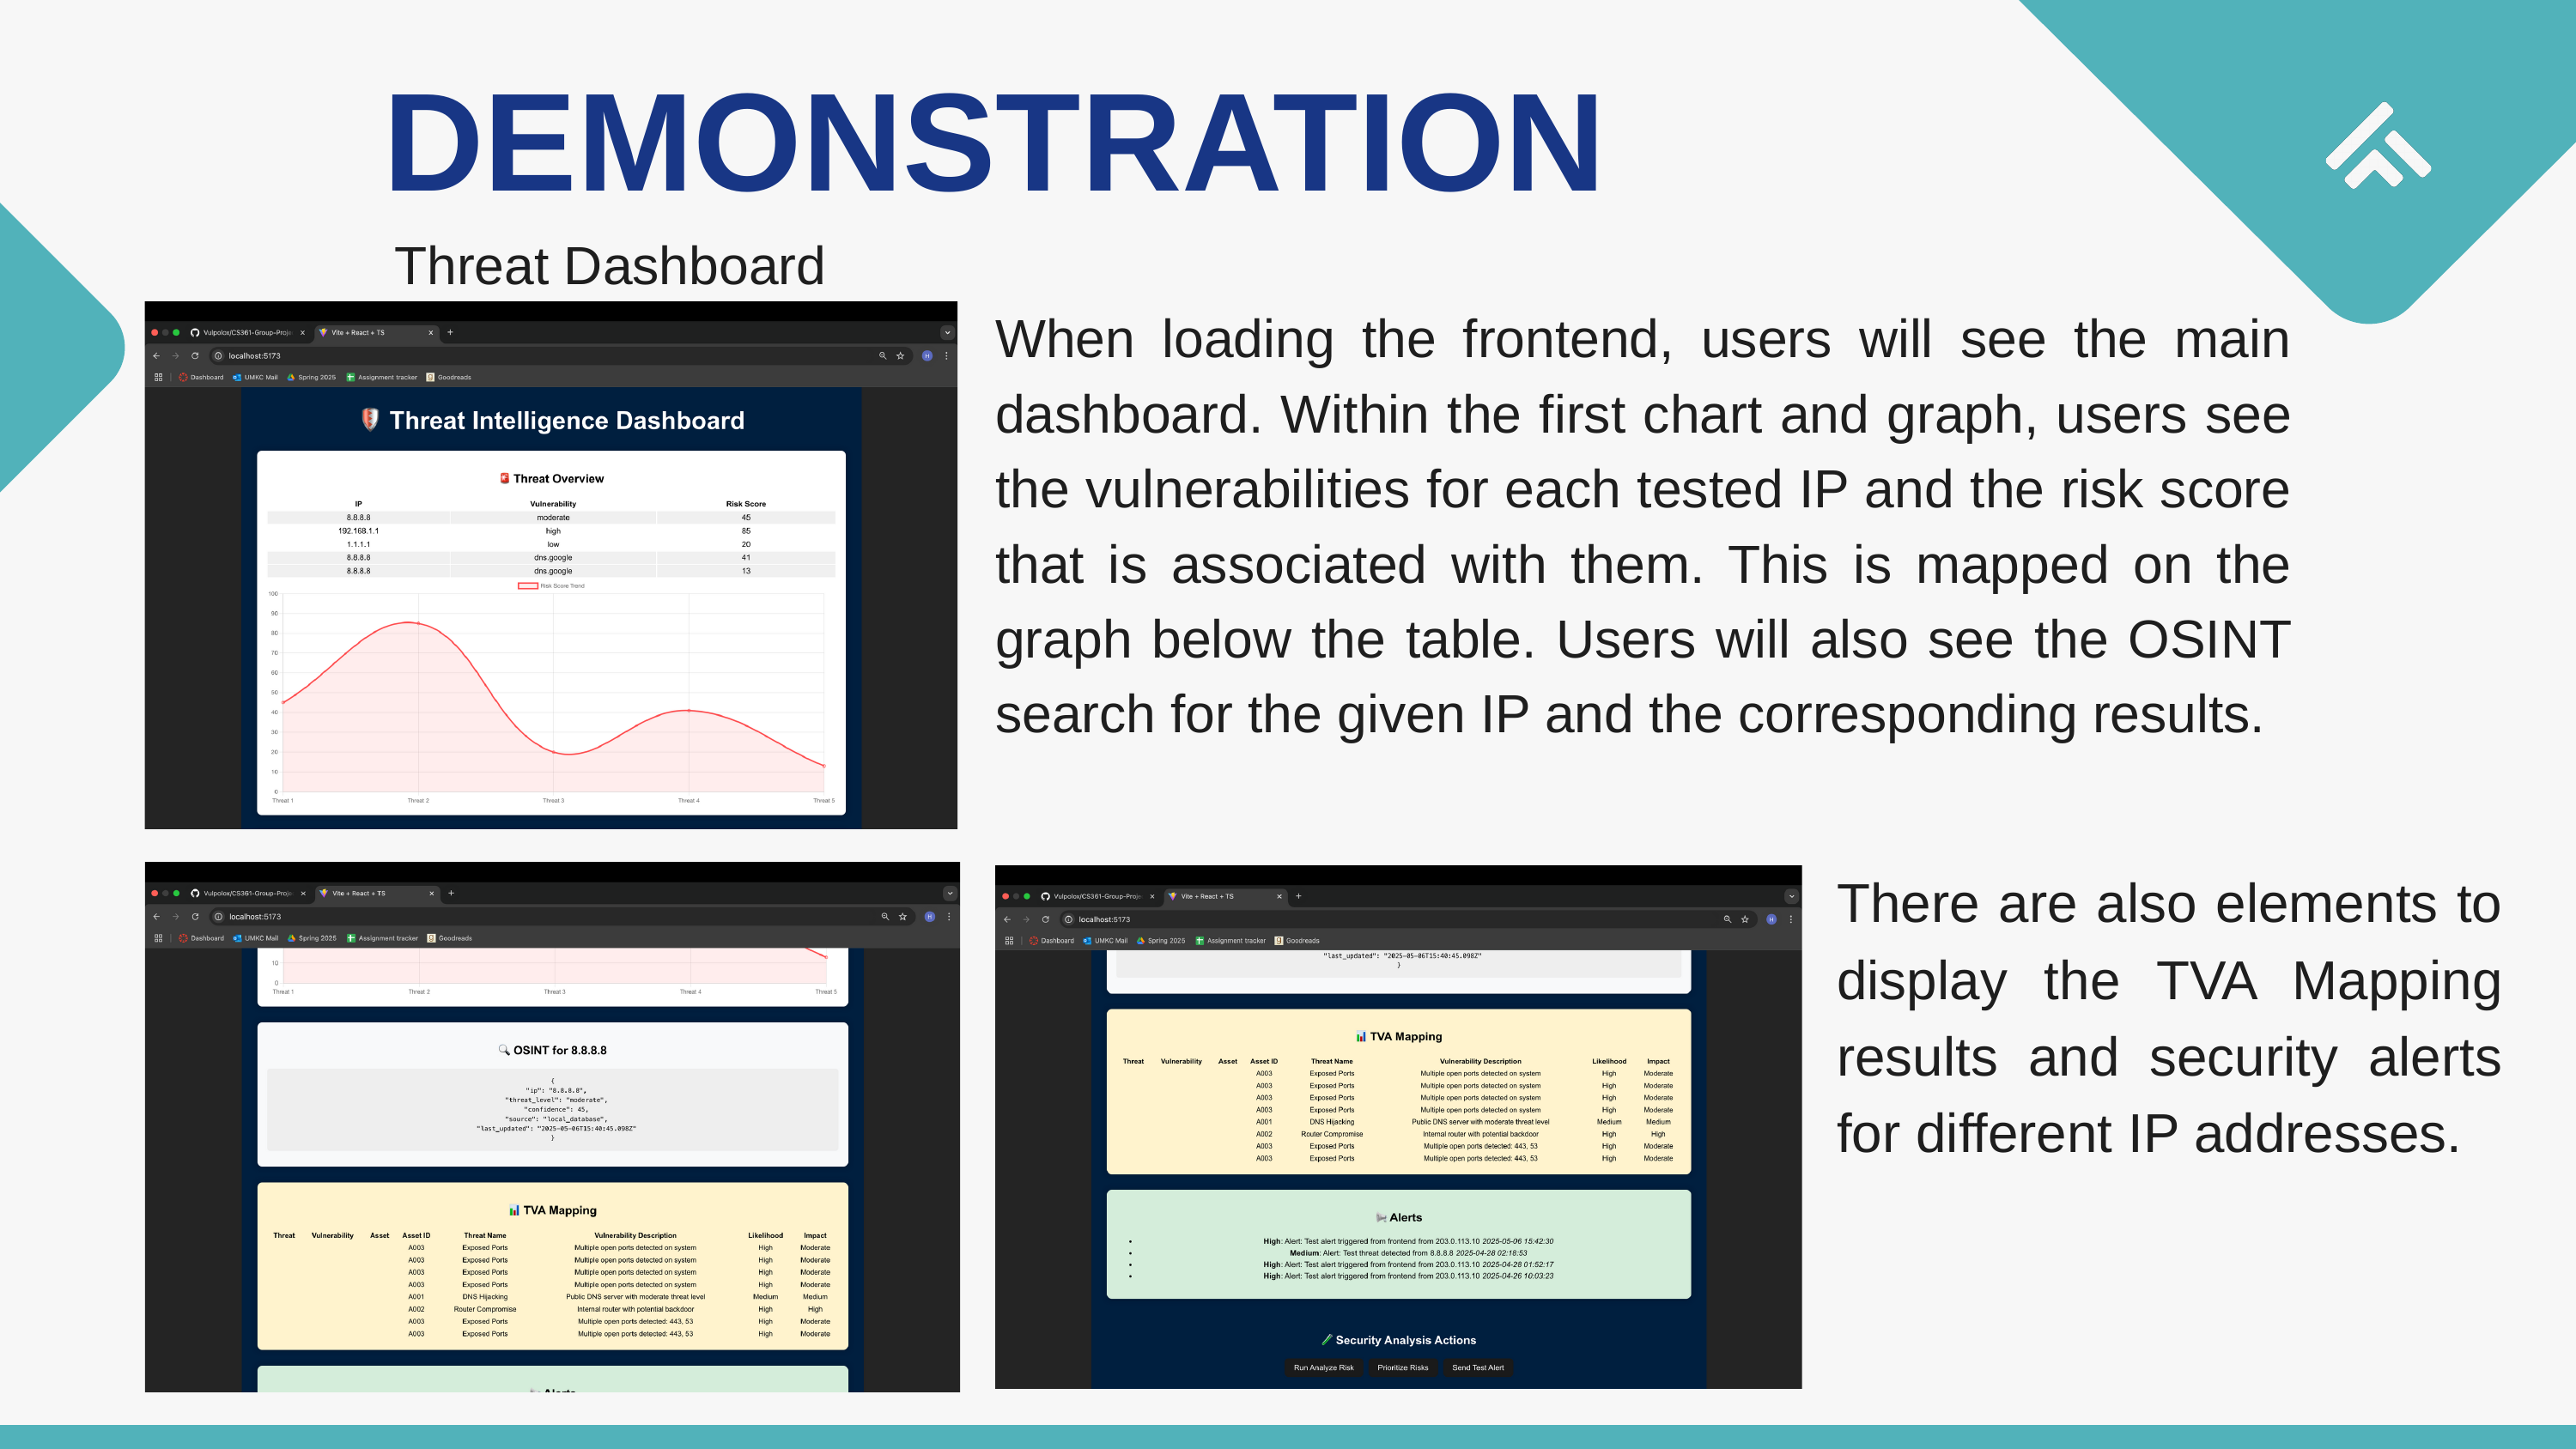

DEMONSTRATION

Threat Dashboard
When loading the frontend, users will see the main dashboard. Within the first chart and graph, users see the vulnerabilities for each tested IP and the risk score that is associated with them. This is mapped on the graph below the table. Users will also see the OSINT search for the given IP and the corresponding results.

There are also elements to display the TVA Mapping results and security alerts for different IP addresses.